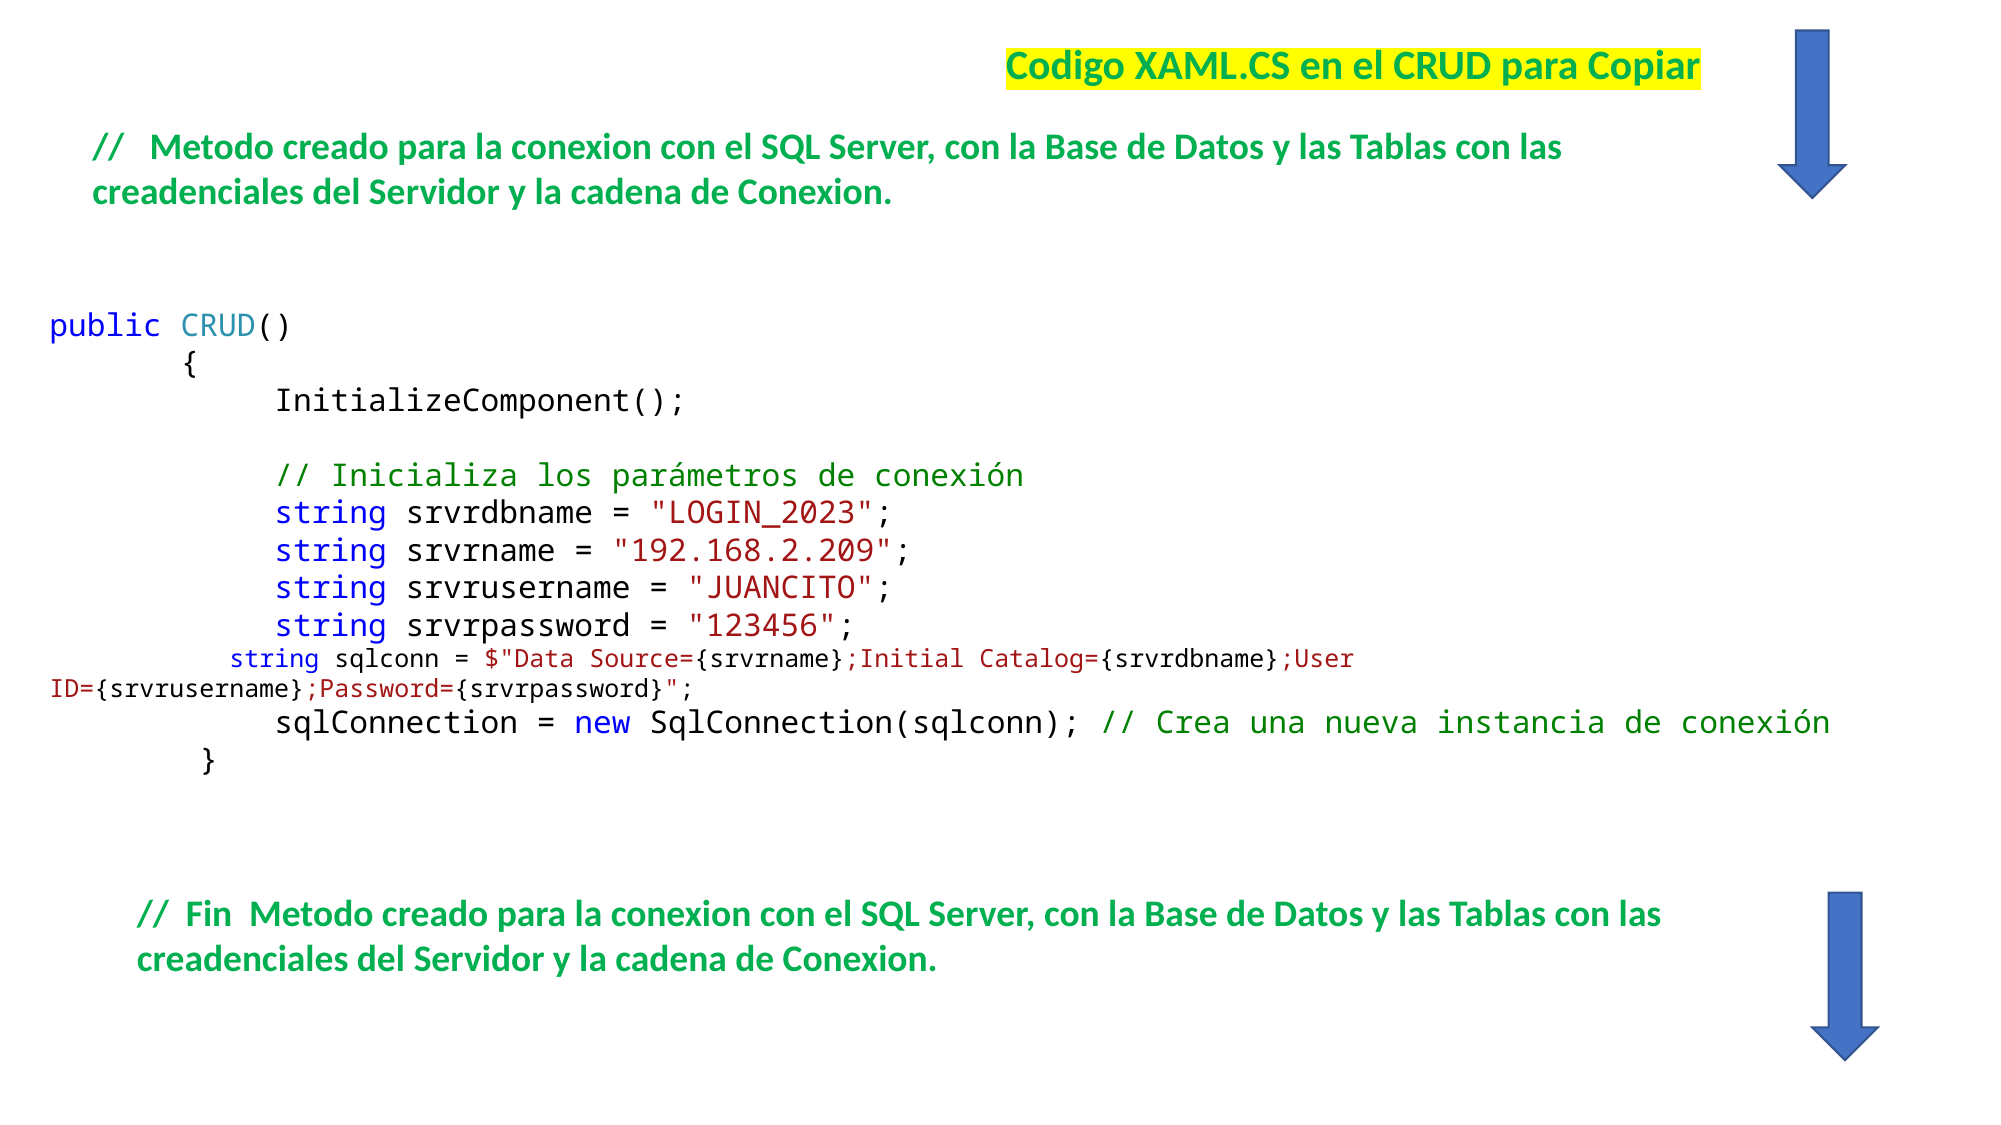

Codigo XAML.CS en el CRUD para Copiar

//   Metodo creado para la conexion con el SQL Server, con la Base de Datos y las Tablas con las creadenciales del Servidor y la cadena de Conexion.
public CRUD()
       {
            InitializeComponent();

            // Inicializa los parámetros de conexión
            string srvrdbname = "LOGIN_2023";
            string srvrname = "192.168.2.209";
            string srvrusername = "JUANCITO";
            string srvrpassword = "123456";
            string sqlconn = $"Data Source={srvrname};Initial Catalog={srvrdbname};User ID={srvrusername};Password={srvrpassword}";
            sqlConnection = new SqlConnection(sqlconn); // Crea una nueva instancia de conexión
        }
//  Fin  Metodo creado para la conexion con el SQL Server, con la Base de Datos y las Tablas con las creadenciales del Servidor y la cadena de Conexion.